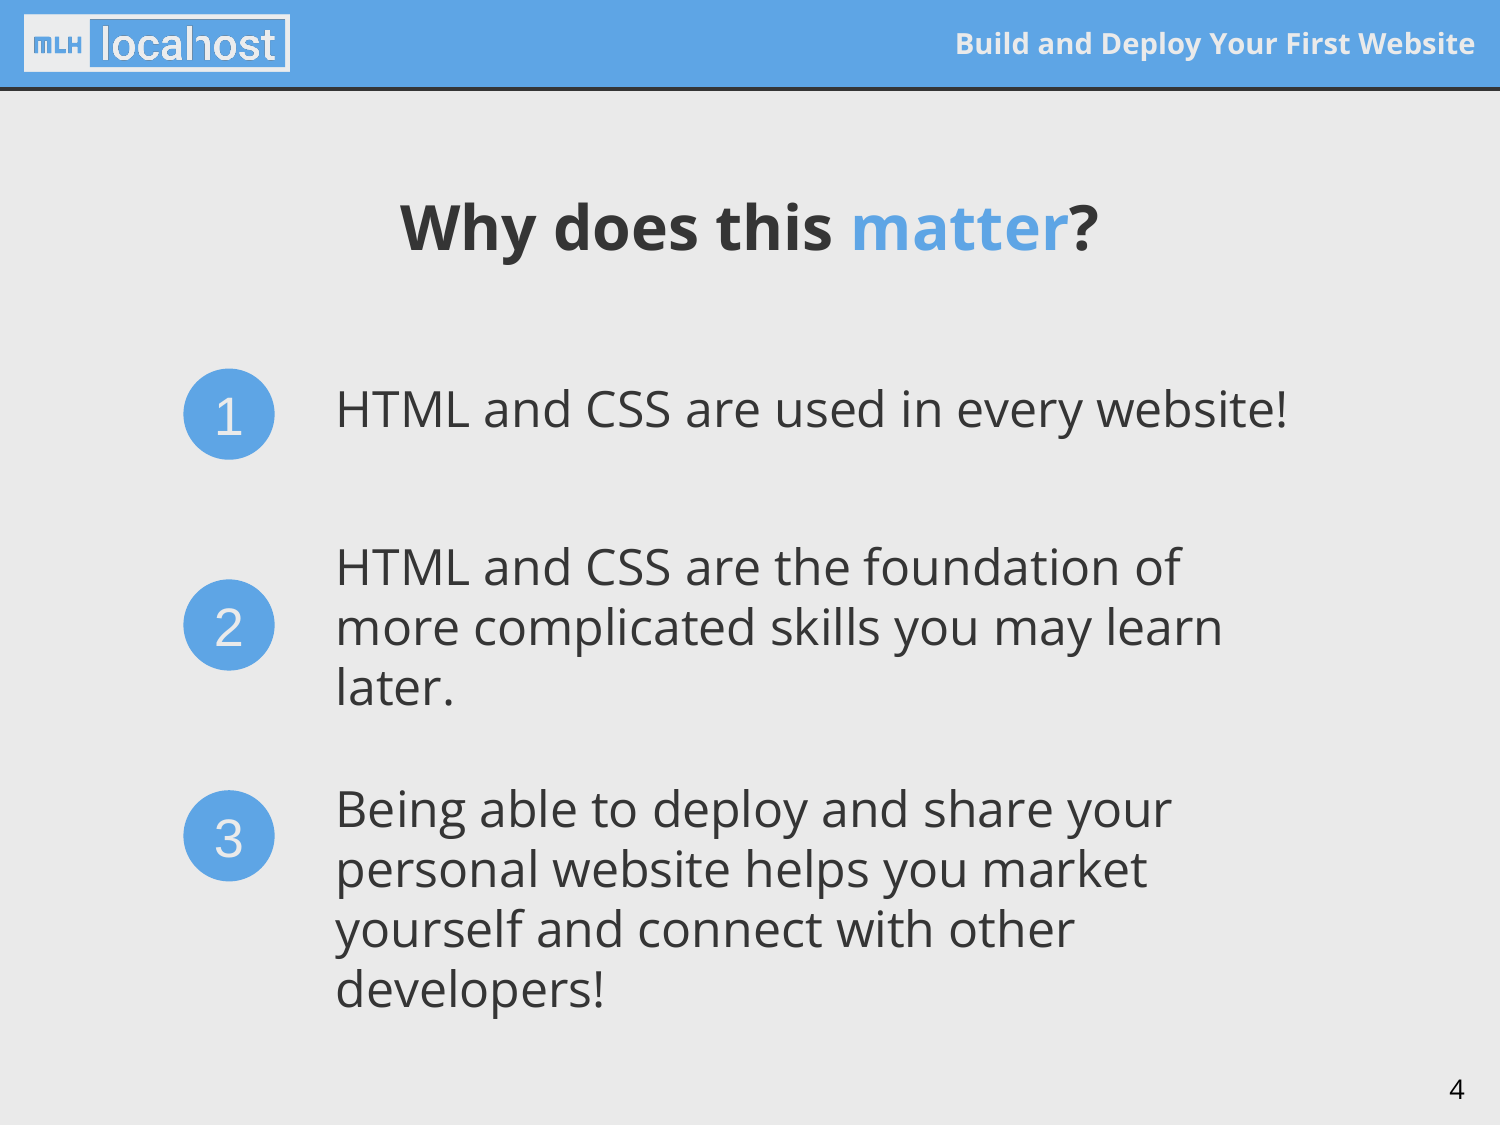

# Why does this matter?
HTML and CSS are used in every website!
1
HTML and CSS are the foundation of more complicated skills you may learn later.
2
Being able to deploy and share your personal website helps you market yourself and connect with other developers!
3
4